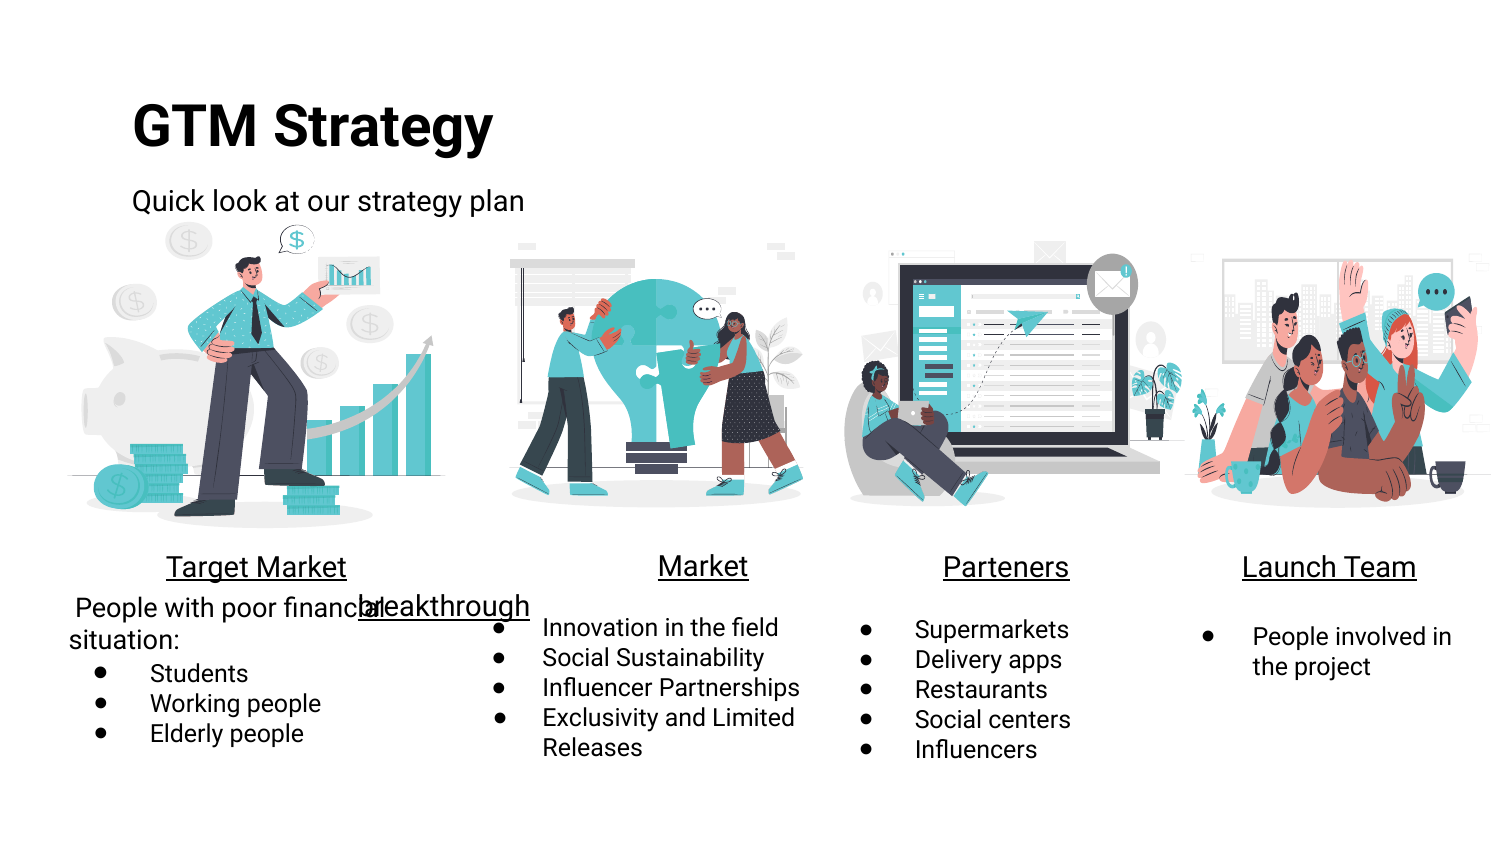

# GTM Strategy
Quick look at our strategy plan

		Market breakthrough
Target Market
Parteners
Launch Team

Innovation in the field
Social Sustainability
Influencer Partnerships
Exclusivity and Limited    Releases

 Supermarkets
 Delivery apps
 Restaurants
 Social centers
 Influencers
 People with poor financial situation:
 Students
 Working people
 Elderly people
People involved in the project